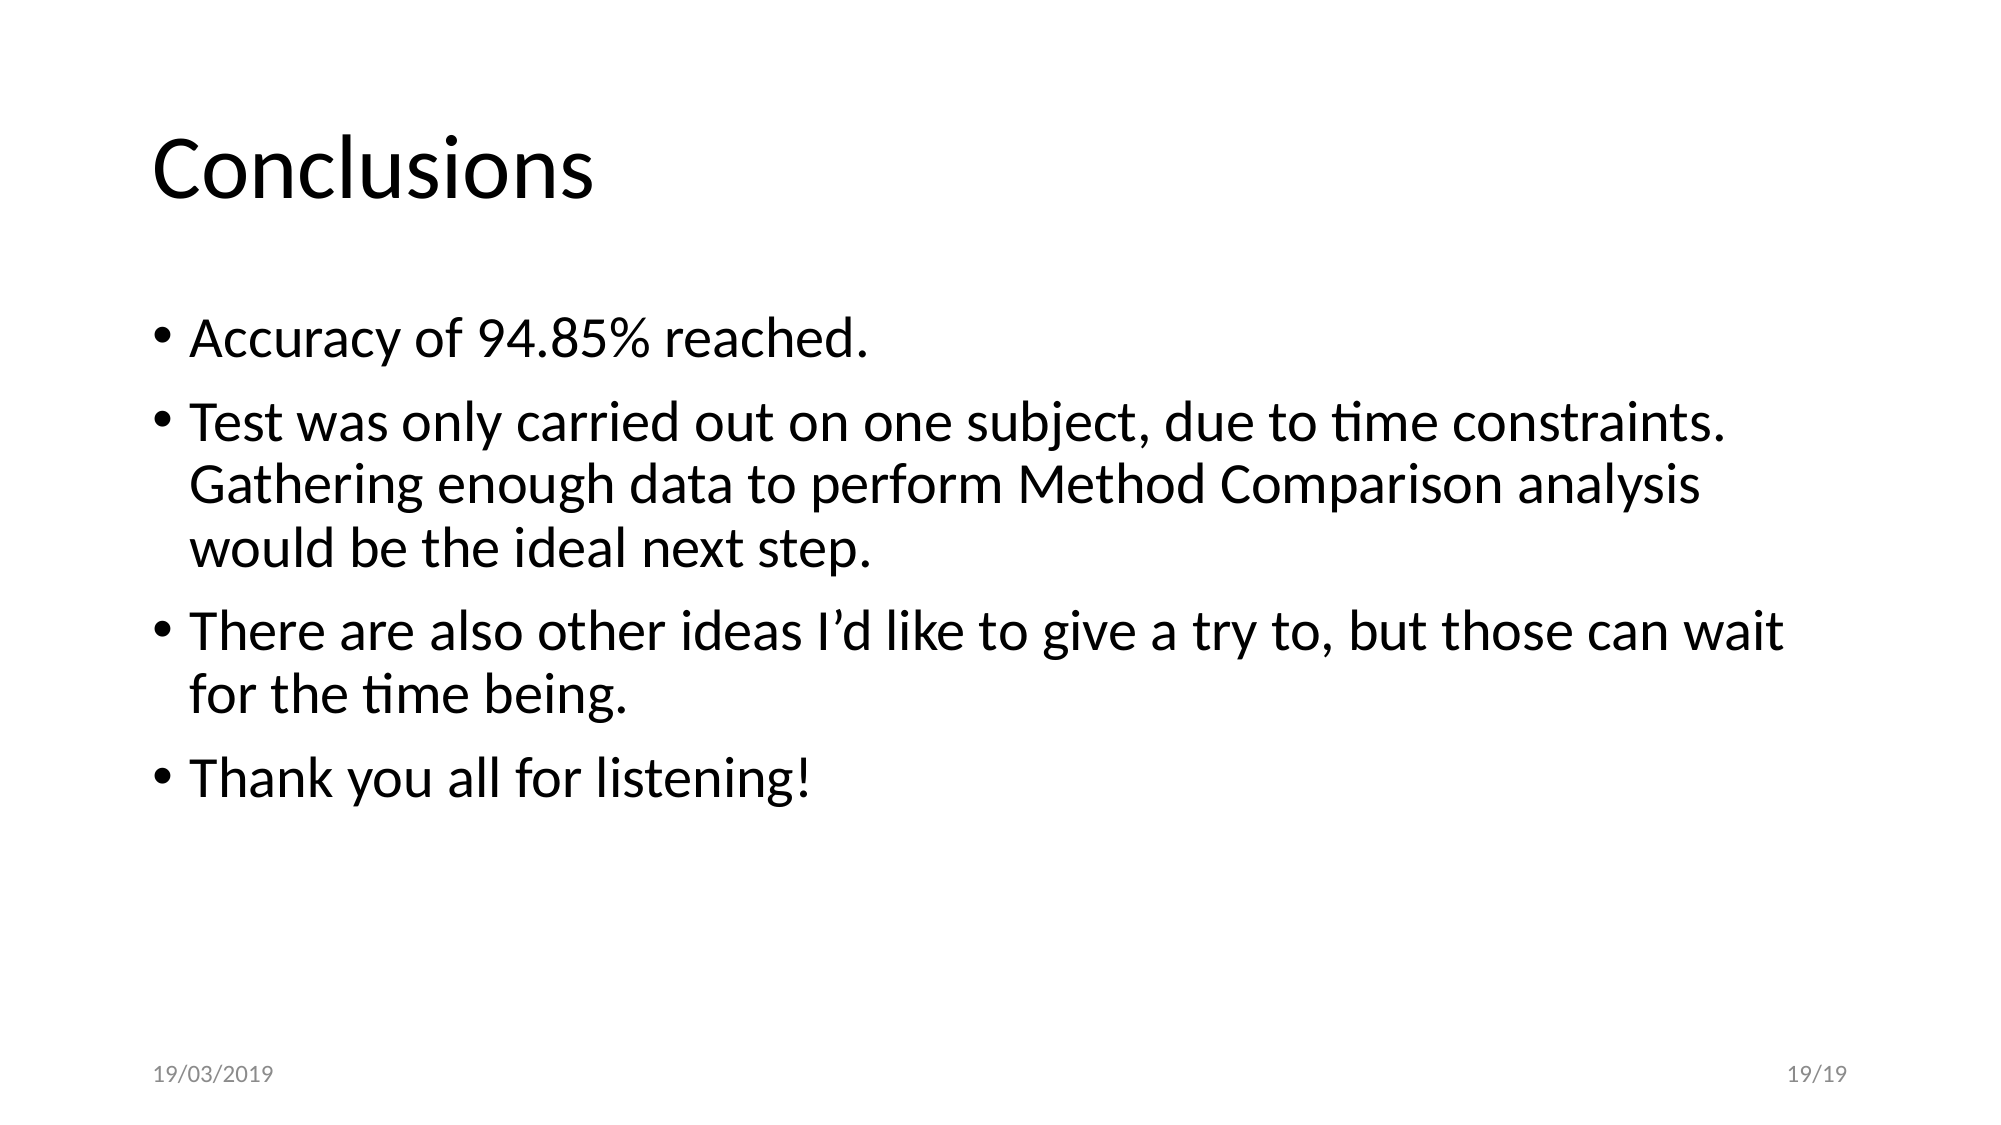

# Conclusions
Accuracy of 94.85% reached.
Test was only carried out on one subject, due to time constraints. Gathering enough data to perform Method Comparison analysis would be the ideal next step.
There are also other ideas I’d like to give a try to, but those can wait for the time being.
Thank you all for listening!
19/03/2019
19/19